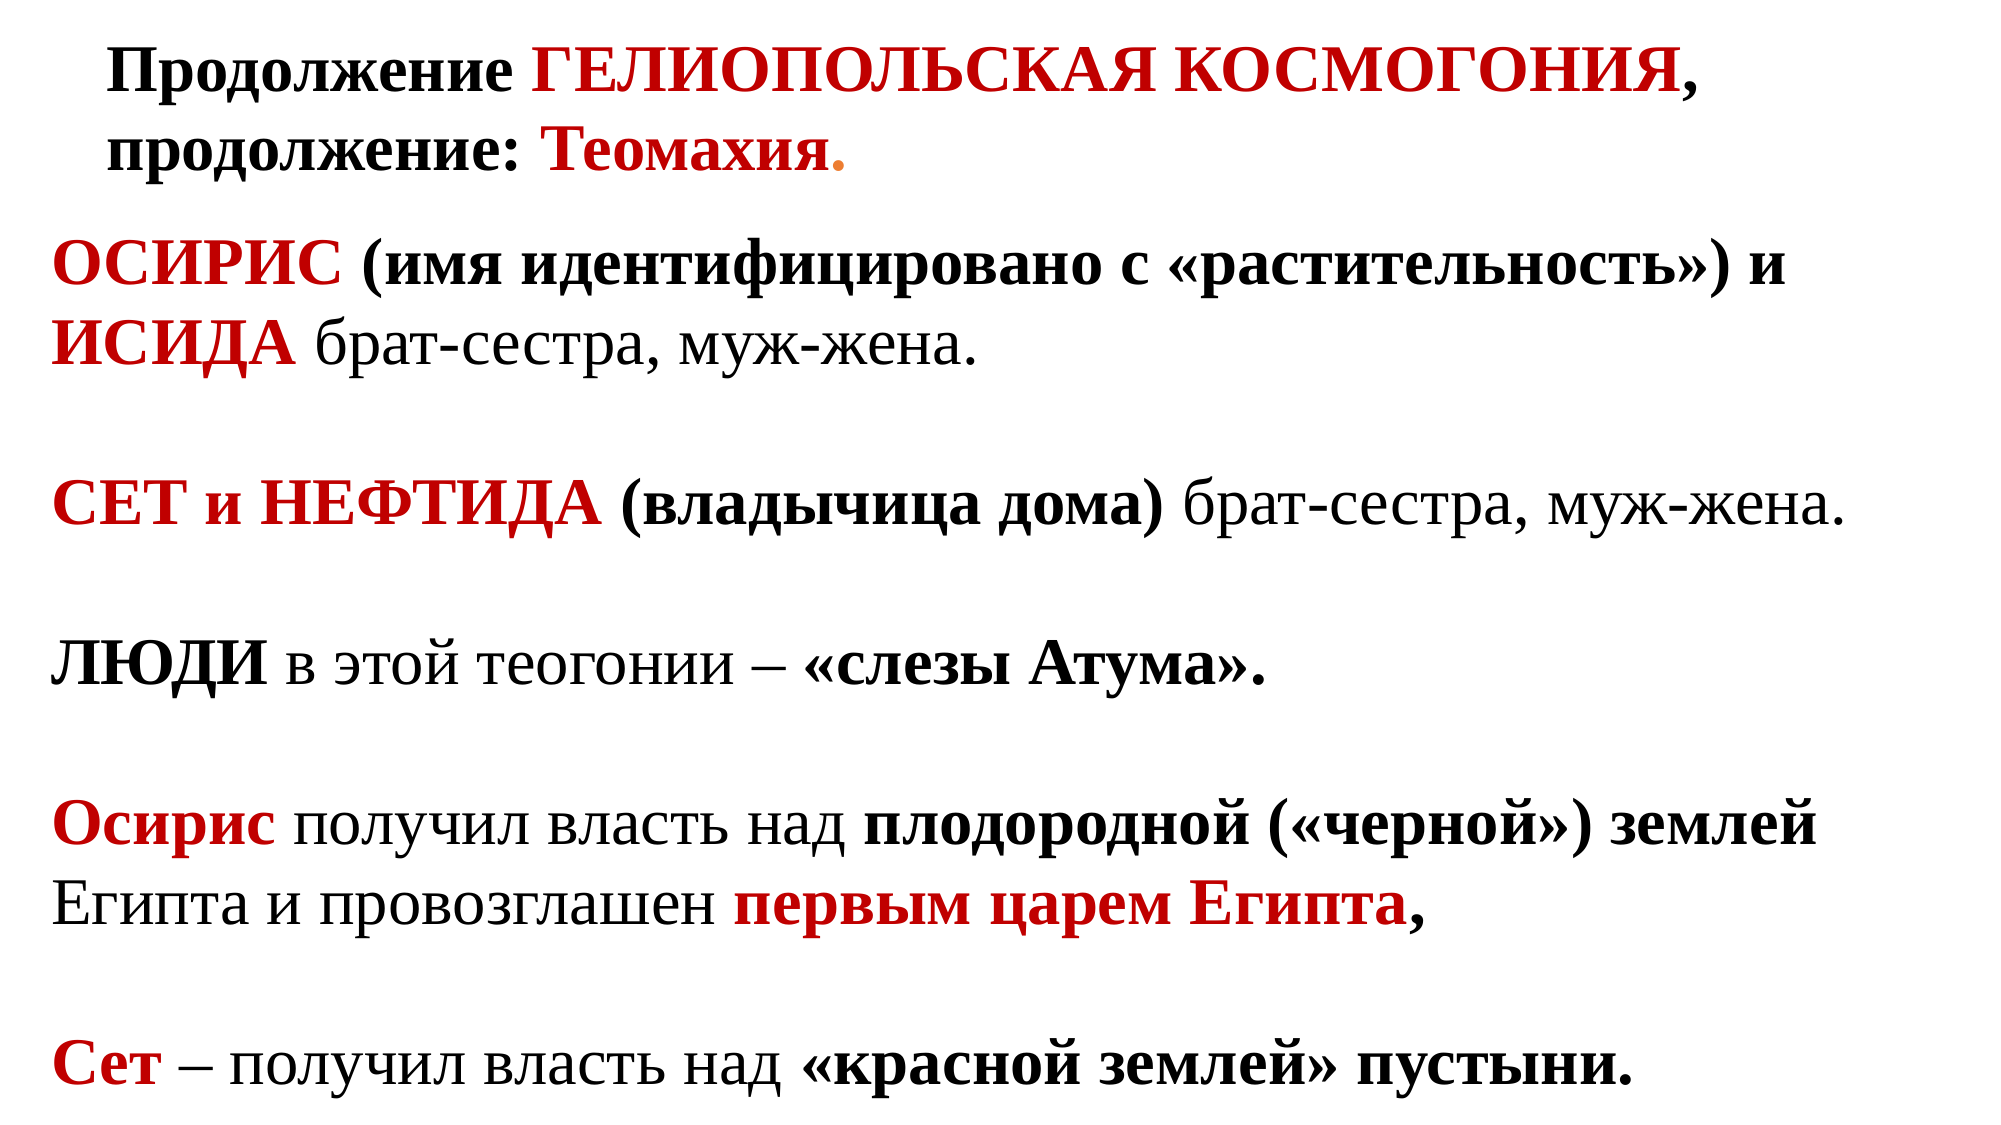

Продолжение ГЕЛИОПОЛЬСКАЯ КОСМОГОНИЯ, продолжение: Теомахия.
ОСИРИС (имя идентифицировано с «растительность») и ИСИДА брат-сестра, муж-жена.

СЕТ и НЕФТИДА (владычица дома) брат-сестра, муж-жена.

ЛЮДИ в этой теогонии – «слезы Атума».

Осирис получил власть над плодородной («черной») землей Египта и провозглашен первым царем Египта,

Сет – получил власть над «красной землей» пустыни.